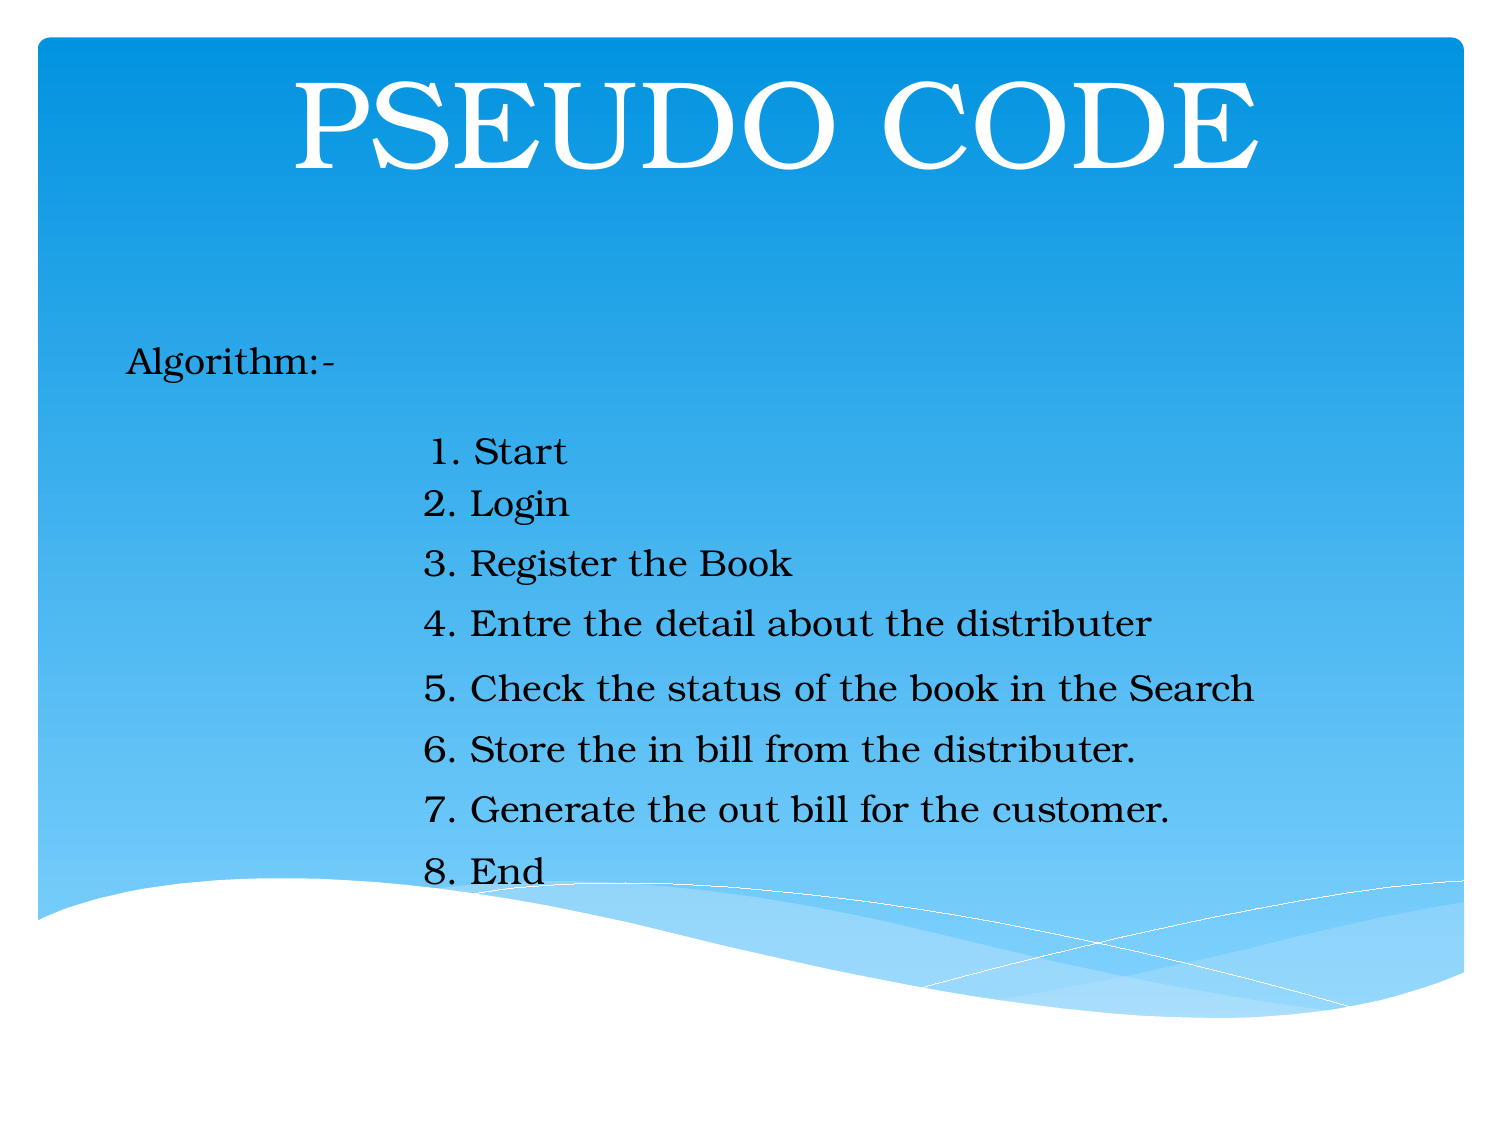

PSEUDO CODE
Algorithm:-
  		1. Start
2. Login
3. Register the Book
4. Entre the detail about the distributer
5. Check the status of the book in the Search
6. Store the in bill from the distributer.
7. Generate the out bill for the customer.
8. End